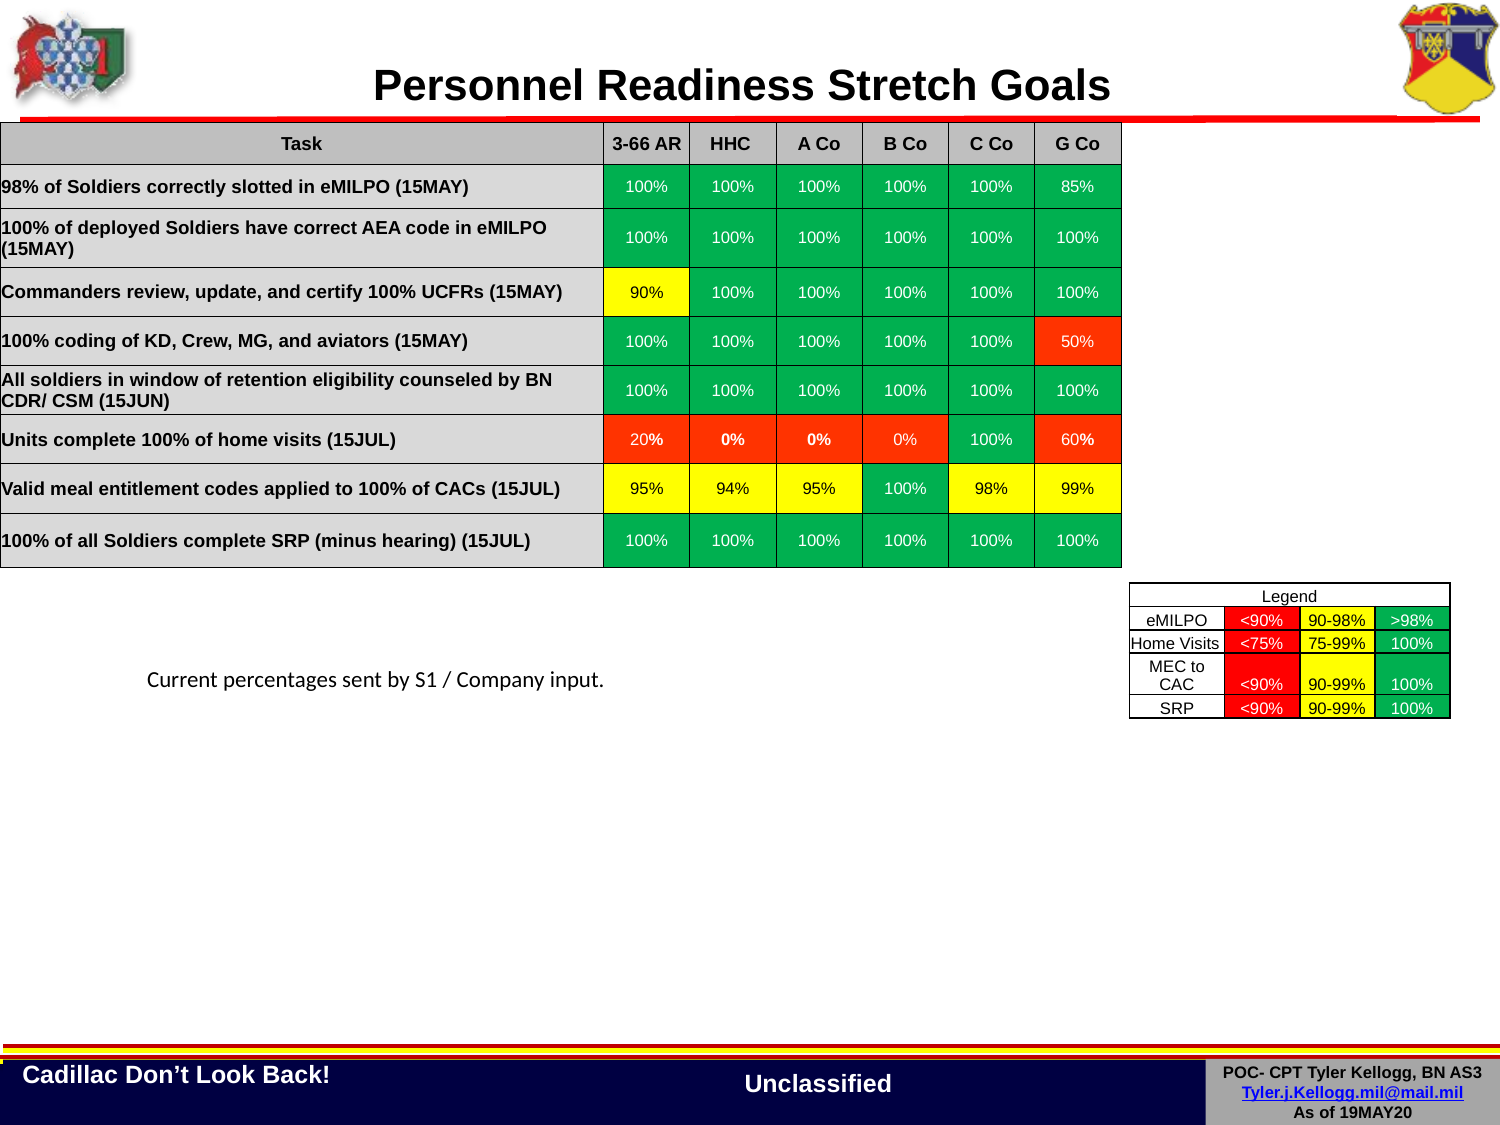

Personnel Readiness Stretch Goals
| Task | 3-66 AR | HHC | A Co | B Co | C Co | G Co |
| --- | --- | --- | --- | --- | --- | --- |
| 98% of Soldiers correctly slotted in eMILPO (15MAY) | 100% | 100% | 100% | 100% | 100% | 85% |
| 100% of deployed Soldiers have correct AEA code in eMILPO (15MAY) | 100% | 100% | 100% | 100% | 100% | 100% |
| Commanders review, update, and certify 100% UCFRs (15MAY) | 90% | 100% | 100% | 100% | 100% | 100% |
| 100% coding of KD, Crew, MG, and aviators (15MAY) | 100% | 100% | 100% | 100% | 100% | 50% |
| All soldiers in window of retention eligibility counseled by BN CDR/ CSM (15JUN) | 100% | 100% | 100% | 100% | 100% | 100% |
| Units complete 100% of home visits (15JUL) | 20% | 0% | 0% | 0% | 100% | 60% |
| Valid meal entitlement codes applied to 100% of CACs (15JUL) | 95% | 94% | 95% | 100% | 98% | 99% |
| 100% of all Soldiers complete SRP (minus hearing) (15JUL) | 100% | 100% | 100% | 100% | 100% | 100% |
| Legend |  |  |  |
| --- | --- | --- | --- |
| eMILPO | <90% | 90-98% | >98% |
| Home Visits | <75% | 75-99% | 100% |
| MEC to CAC | <90% | 90-99% | 100% |
| SRP | <90% | 90-99% | 100% |
Current percentages sent by S1 / Company input.
Cadillac Don’t Look Back!
POC- CPT Tyler Kellogg, BN AS3
Tyler.j.Kellogg.mil@mail.mil
As of 19MAY20

Unclassified
- CADILLAC DON’T LOOK BACK! -
POC: CPT Brown	As of: 16JAN20
POC: CPT Brown	As of: 16JAN20
UNCLASSIFIED/FOUO